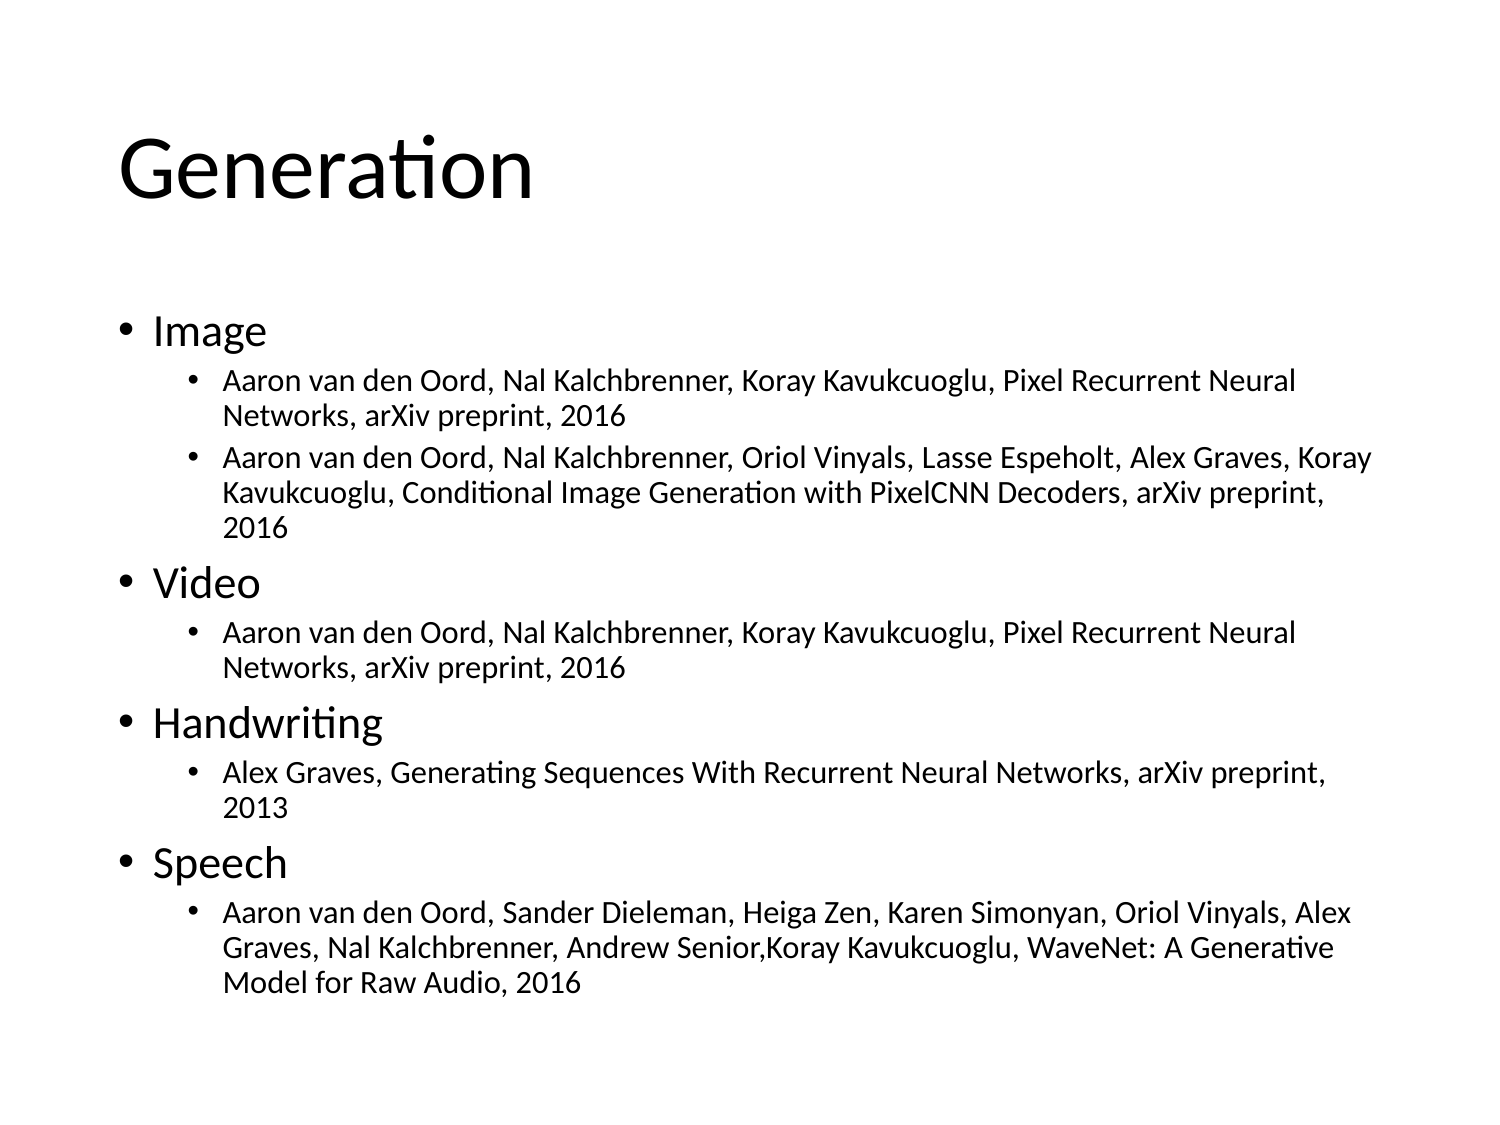

# Generation
Image
Aaron van den Oord, Nal Kalchbrenner, Koray Kavukcuoglu, Pixel Recurrent Neural Networks, arXiv preprint, 2016
Aaron van den Oord, Nal Kalchbrenner, Oriol Vinyals, Lasse Espeholt, Alex Graves, Koray Kavukcuoglu, Conditional Image Generation with PixelCNN Decoders, arXiv preprint, 2016
Video
Aaron van den Oord, Nal Kalchbrenner, Koray Kavukcuoglu, Pixel Recurrent Neural Networks, arXiv preprint, 2016
Handwriting
Alex Graves, Generating Sequences With Recurrent Neural Networks, arXiv preprint, 2013
Speech
Aaron van den Oord, Sander Dieleman, Heiga Zen, Karen Simonyan, Oriol Vinyals, Alex Graves, Nal Kalchbrenner, Andrew Senior,Koray Kavukcuoglu, WaveNet: A Generative Model for Raw Audio, 2016